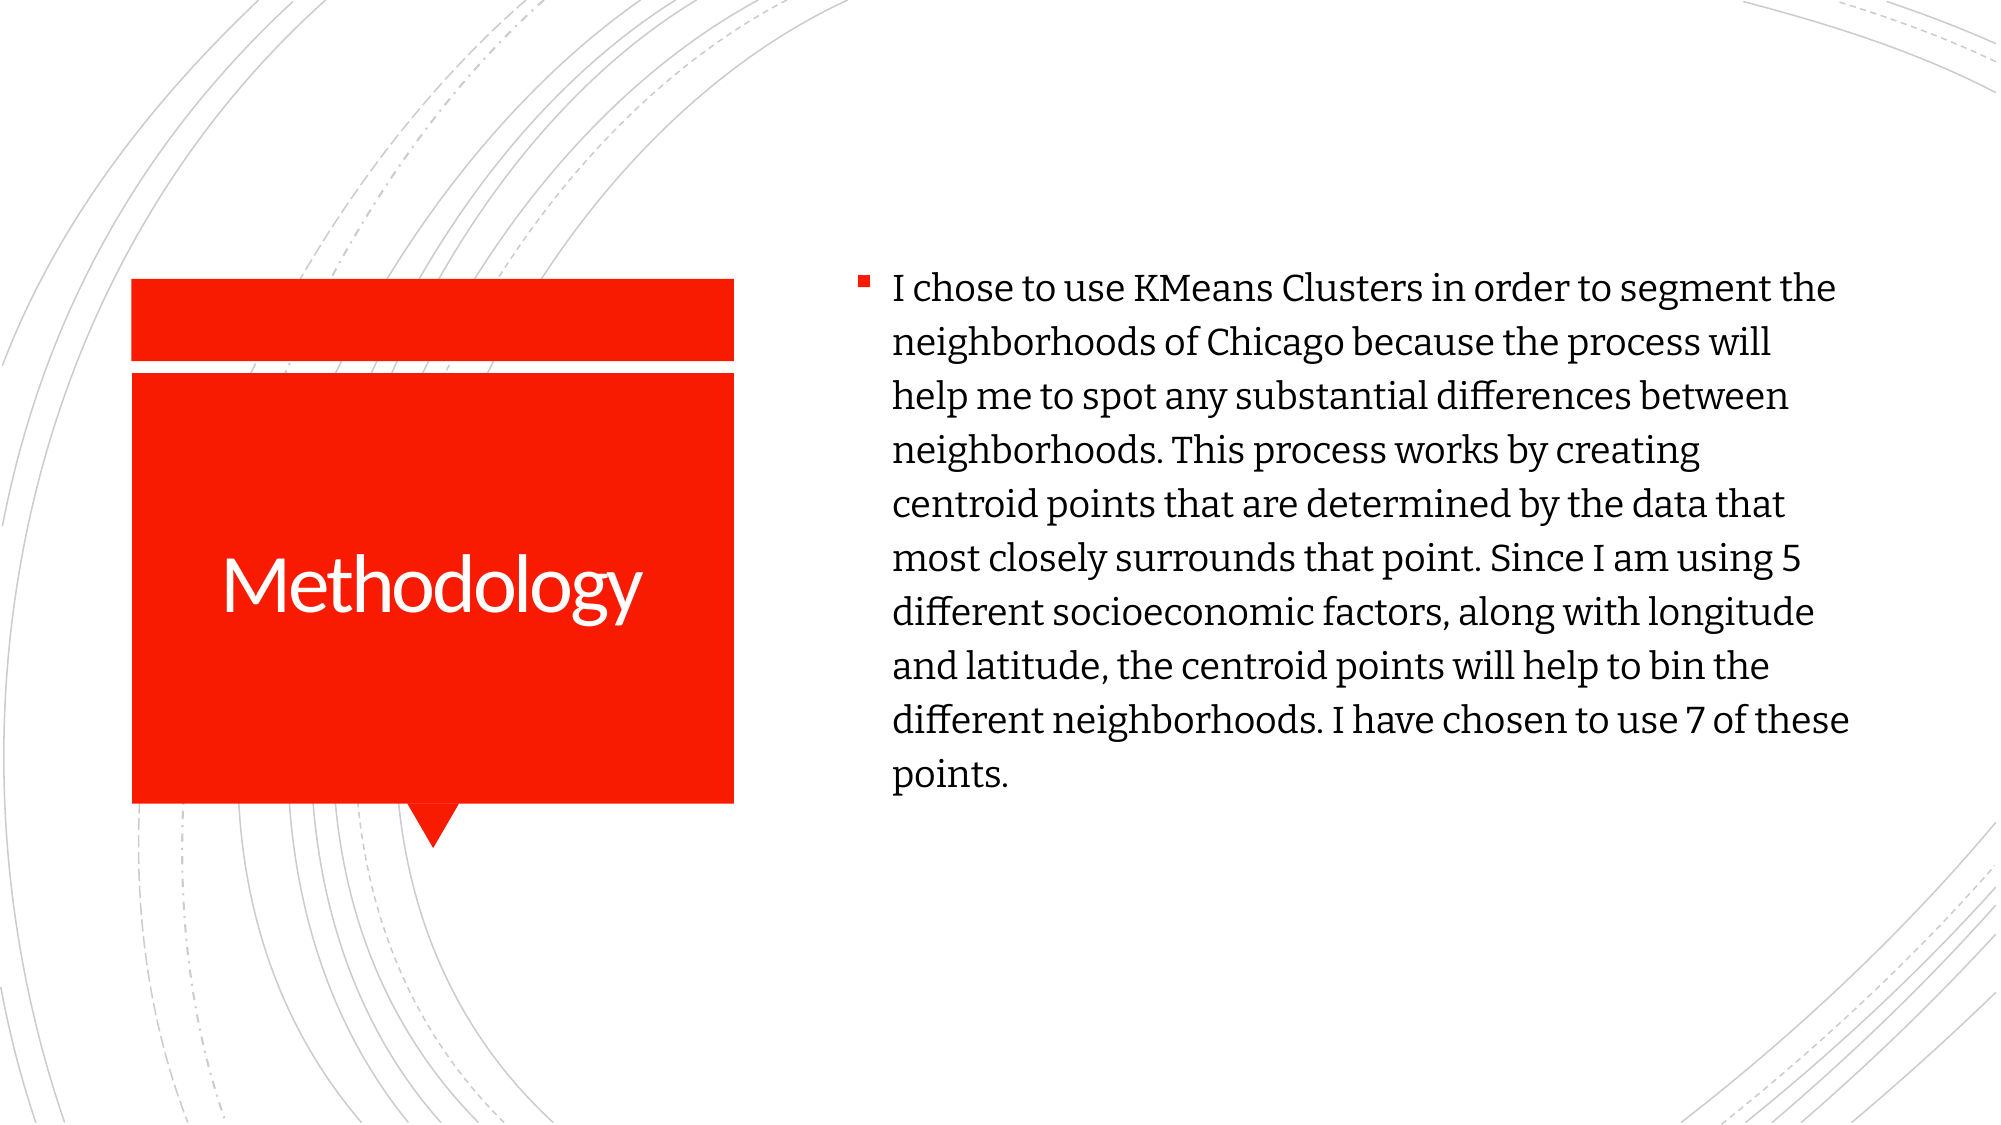

I chose to use KMeans Clusters in order to segment the neighborhoods of Chicago because the process will help me to spot any substantial differences between neighborhoods. This process works by creating centroid points that are determined by the data that most closely surrounds that point. Since I am using 5 different socioeconomic factors, along with longitude and latitude, the centroid points will help to bin the different neighborhoods. I have chosen to use 7 of these points.

# Methodology